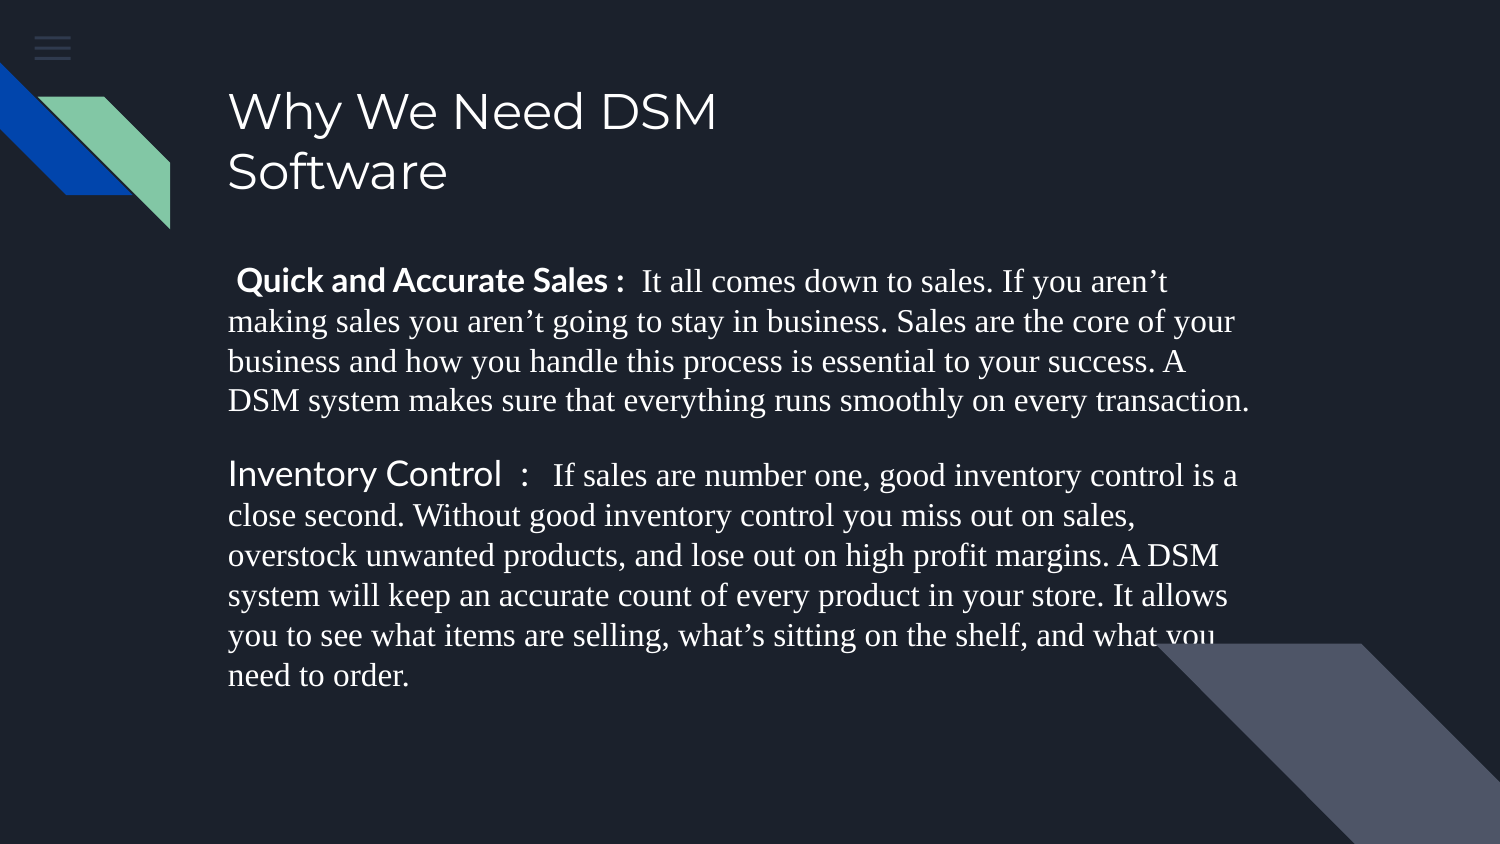

# Why We Need DSM Software

 Quick and Accurate Sales :  It all comes down to sales. If you aren’t making sales you aren’t going to stay in business. Sales are the core of your business and how you handle this process is essential to your success. A DSM system makes sure that everything runs smoothly on every transaction.

Inventory Control  :   If sales are number one, good inventory control is a close second. Without good inventory control you miss out on sales, overstock unwanted products, and lose out on high profit margins. A DSM system will keep an accurate count of every product in your store. It allows you to see what items are selling, what’s sitting on the shelf, and what you need to order.